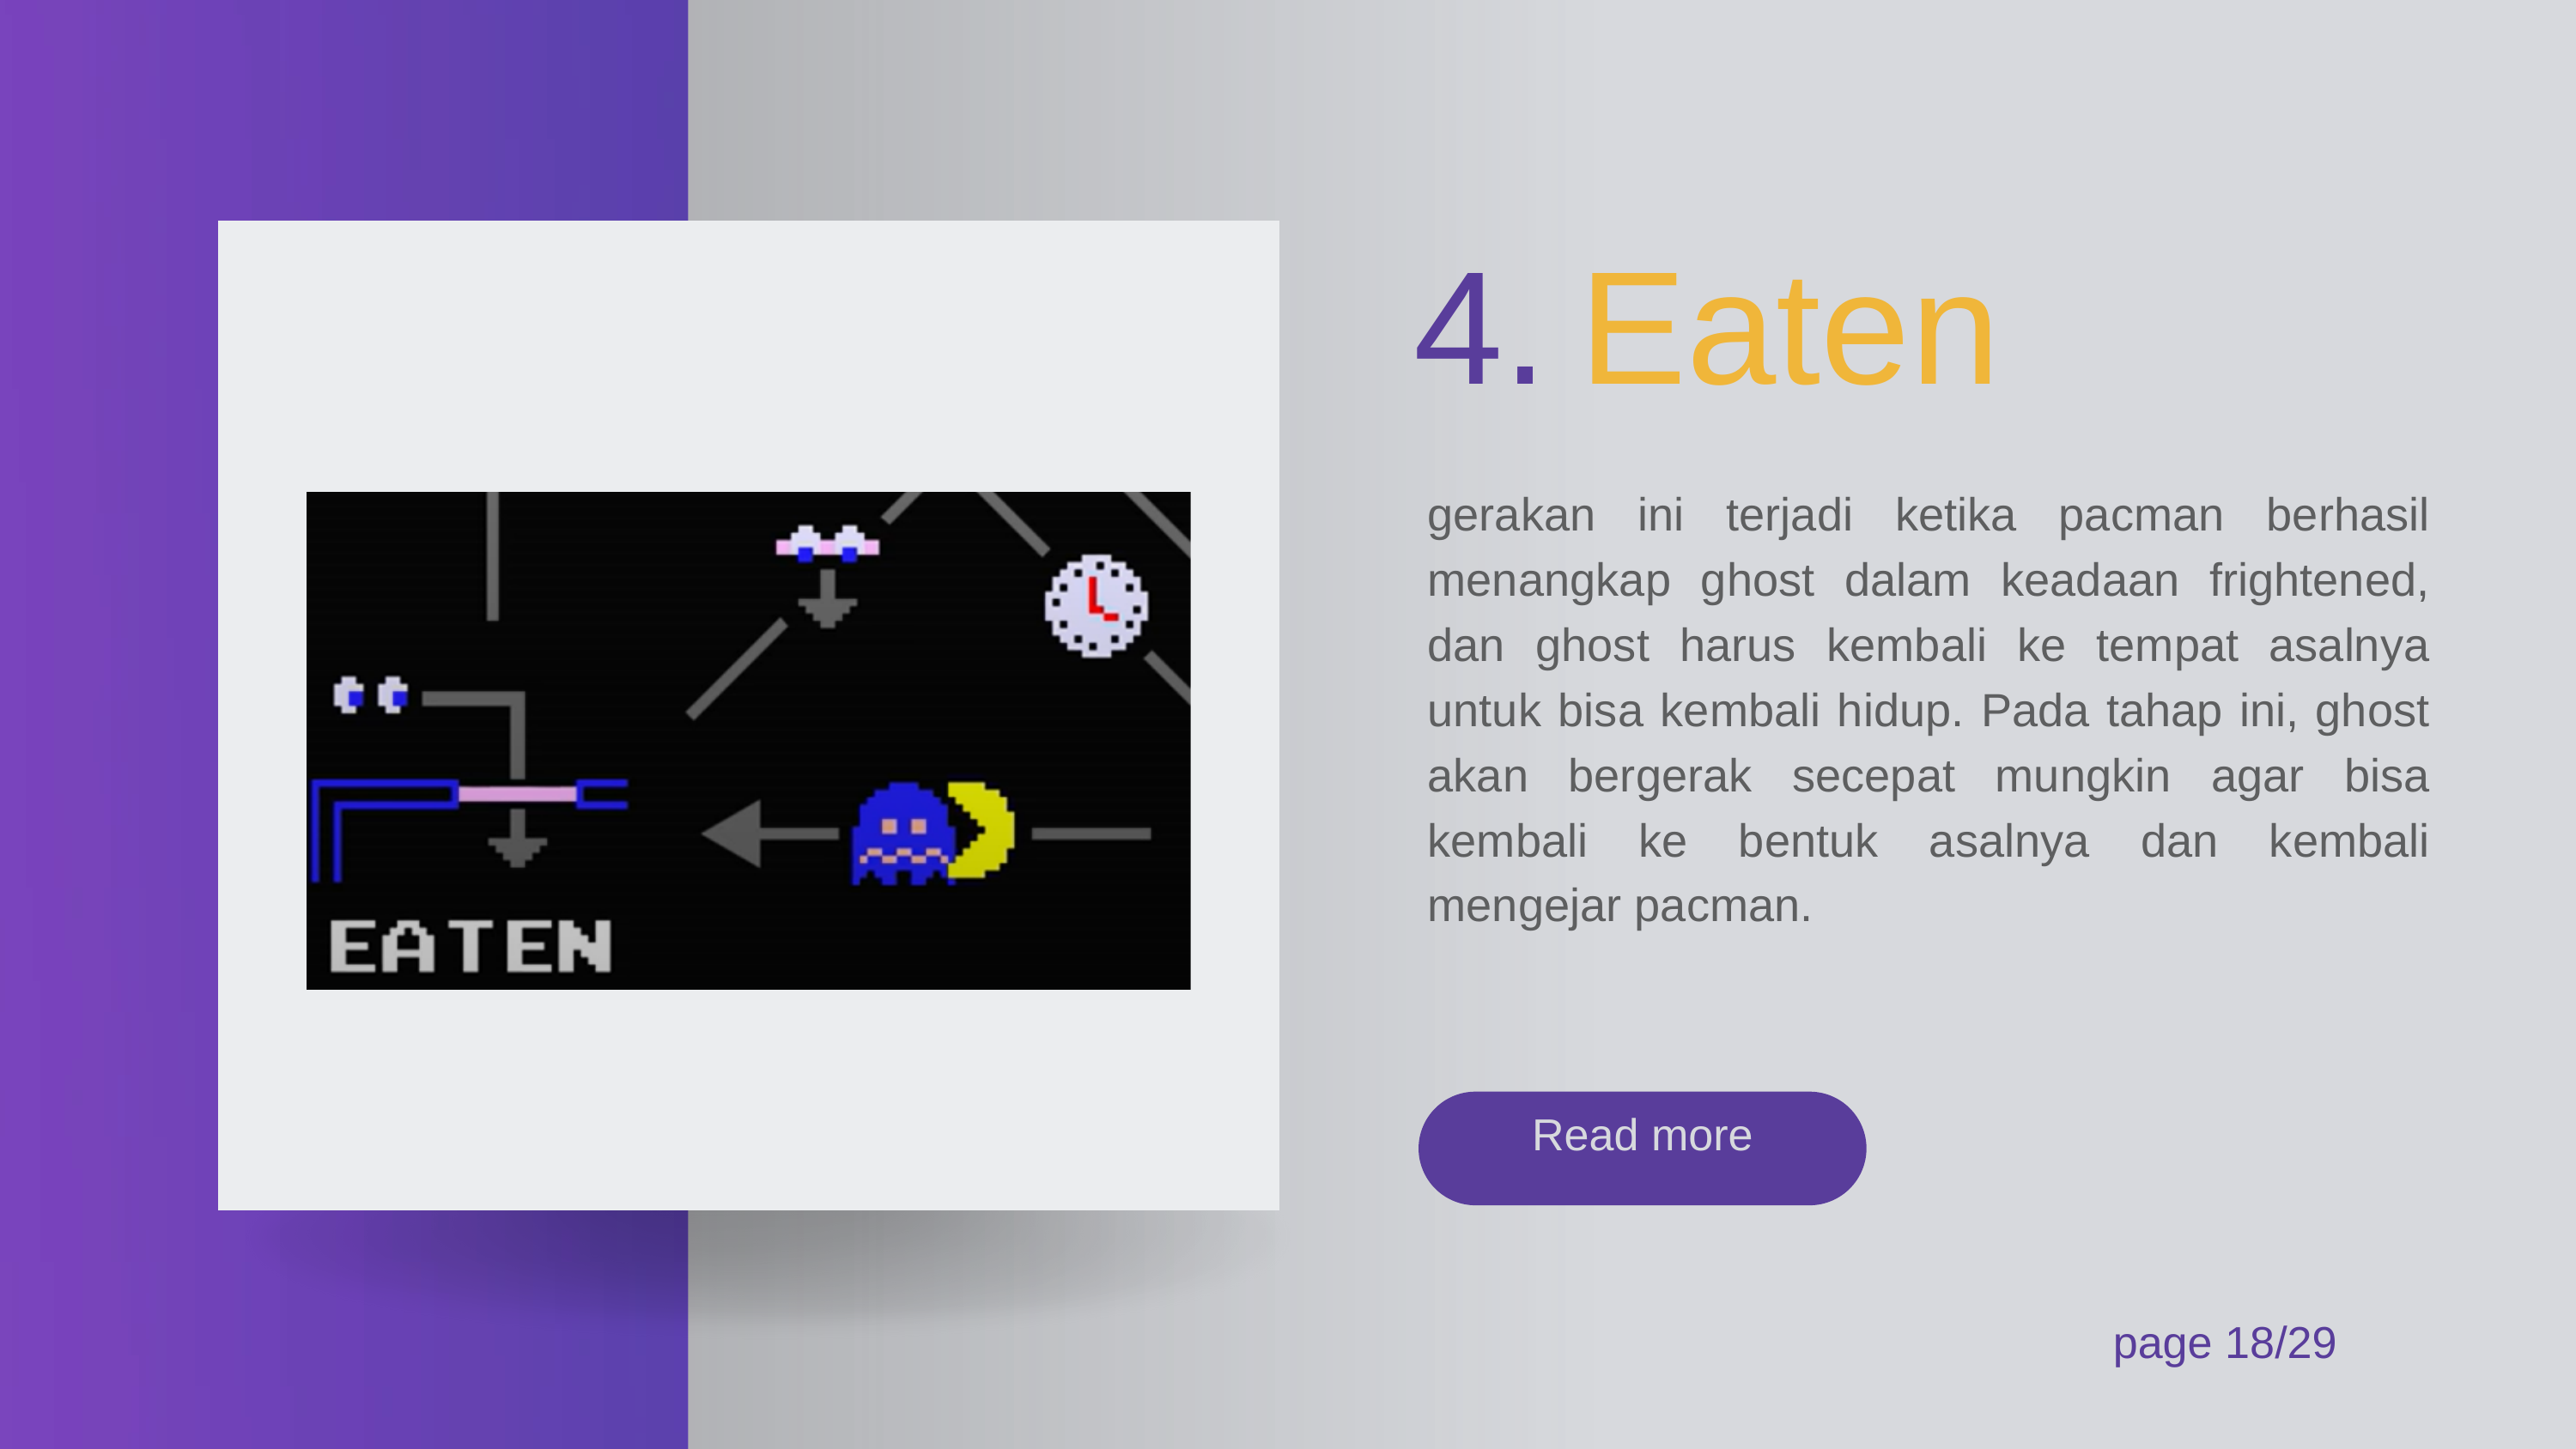

4.
Eaten

gerakan ini terjadi ketika pacman berhasil menangkap ghost dalam keadaan frightened, dan ghost harus kembali ke tempat asalnya untuk bisa kembali hidup. Pada tahap ini, ghost akan bergerak secepat mungkin agar bisa kembali ke bentuk asalnya dan kembali mengejar pacman.

Read more

page 18/29